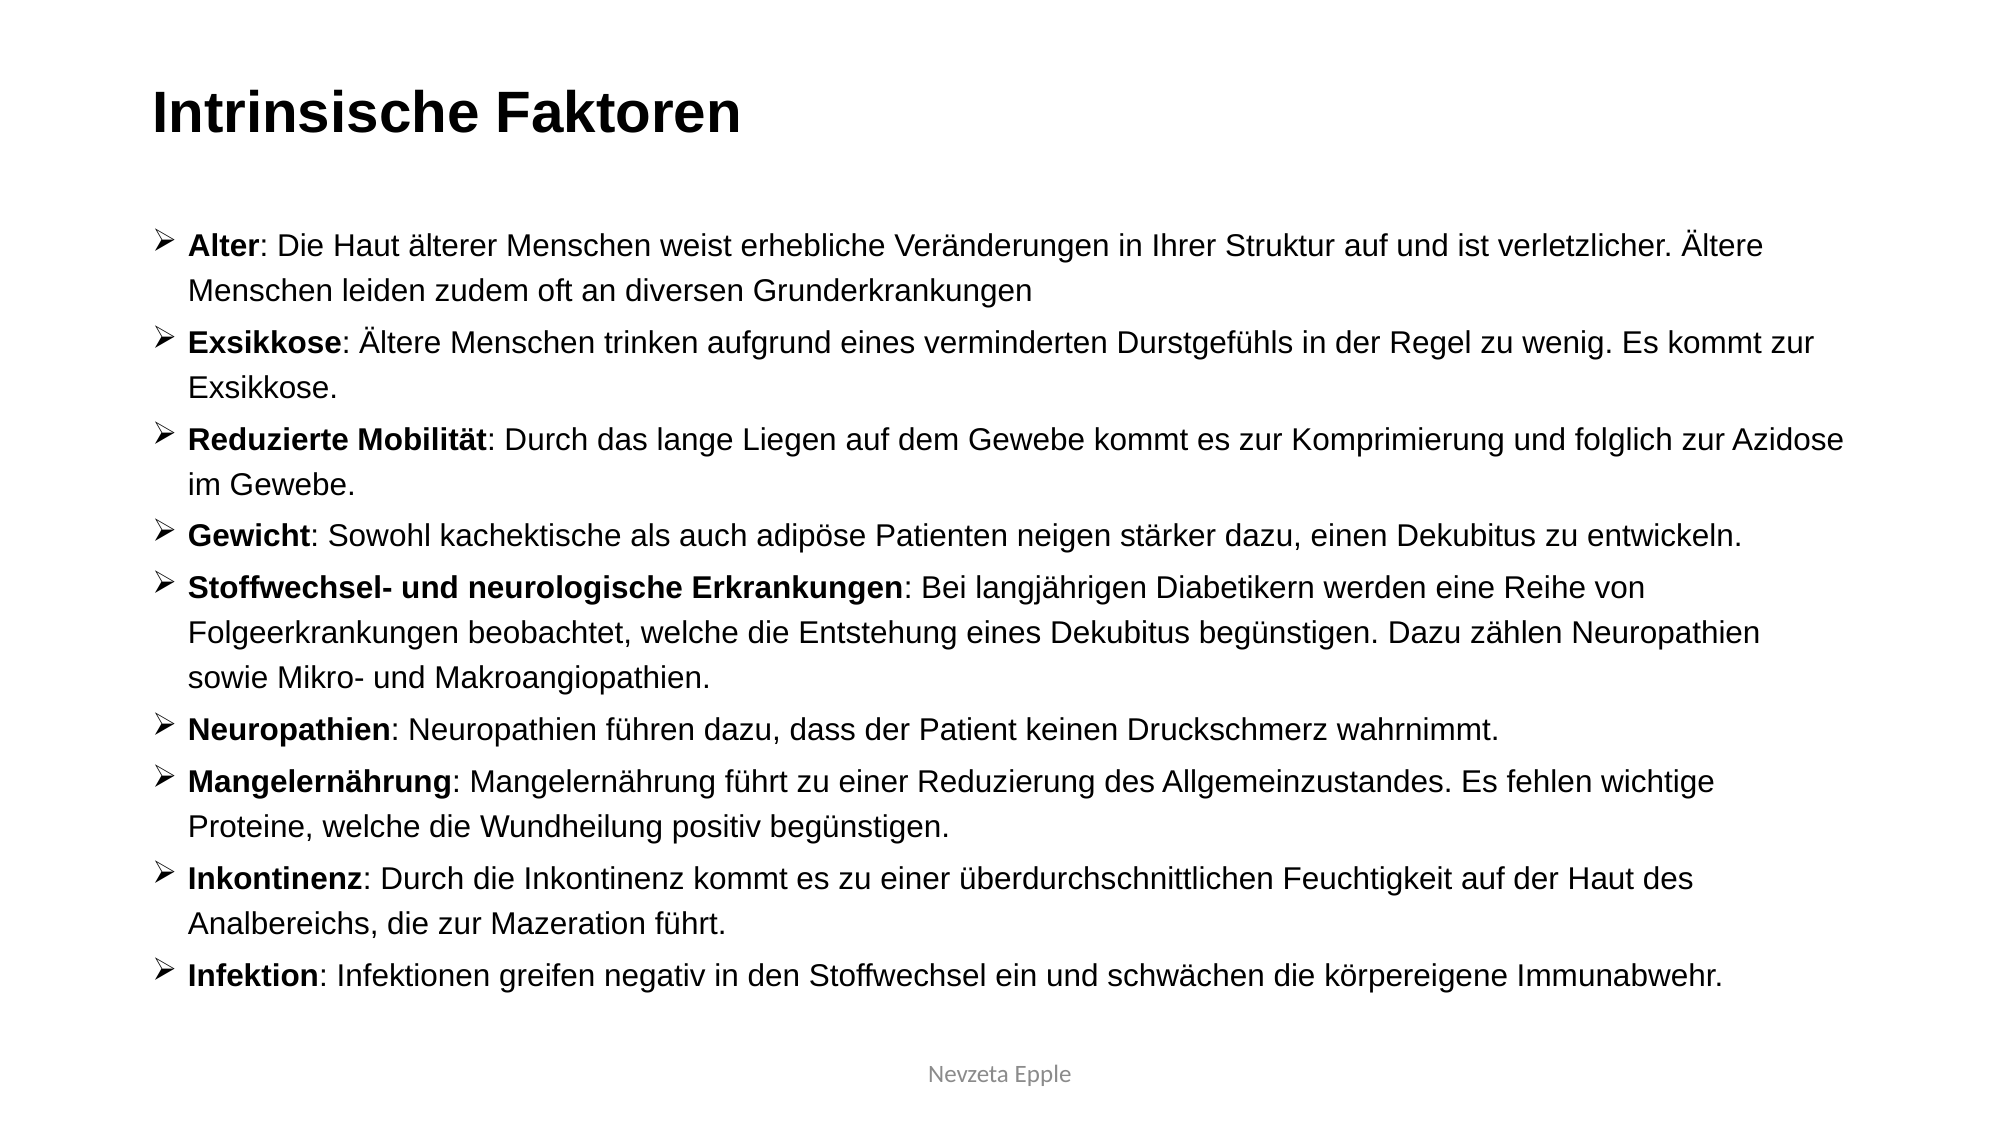

# Intrinsische Faktoren
Alter: Die Haut älterer Menschen weist erhebliche Veränderungen in Ihrer Struktur auf und ist verletzlicher. Ältere Menschen leiden zudem oft an diversen Grunderkrankungen
Exsikkose: Ältere Menschen trinken aufgrund eines verminderten Durstgefühls in der Regel zu wenig. Es kommt zur Exsikkose.
Reduzierte Mobilität: Durch das lange Liegen auf dem Gewebe kommt es zur Komprimierung und folglich zur Azidose im Gewebe.
Gewicht: Sowohl kachektische als auch adipöse Patienten neigen stärker dazu, einen Dekubitus zu entwickeln.
Stoffwechsel- und neurologische Erkrankungen: Bei langjährigen Diabetikern werden eine Reihe von Folgeerkrankungen beobachtet, welche die Entstehung eines Dekubitus begünstigen. Dazu zählen Neuropathien sowie Mikro- und Makroangiopathien.
Neuropathien: Neuropathien führen dazu, dass der Patient keinen Druckschmerz wahrnimmt.
Mangelernährung: Mangelernährung führt zu einer Reduzierung des Allgemeinzustandes. Es fehlen wichtige Proteine, welche die Wundheilung positiv begünstigen.
Inkontinenz: Durch die Inkontinenz kommt es zu einer überdurchschnittlichen Feuchtigkeit auf der Haut des Analbereichs, die zur Mazeration führt.
Infektion: Infektionen greifen negativ in den Stoffwechsel ein und schwächen die körpereigene Immunabwehr.

Nevzeta Epple